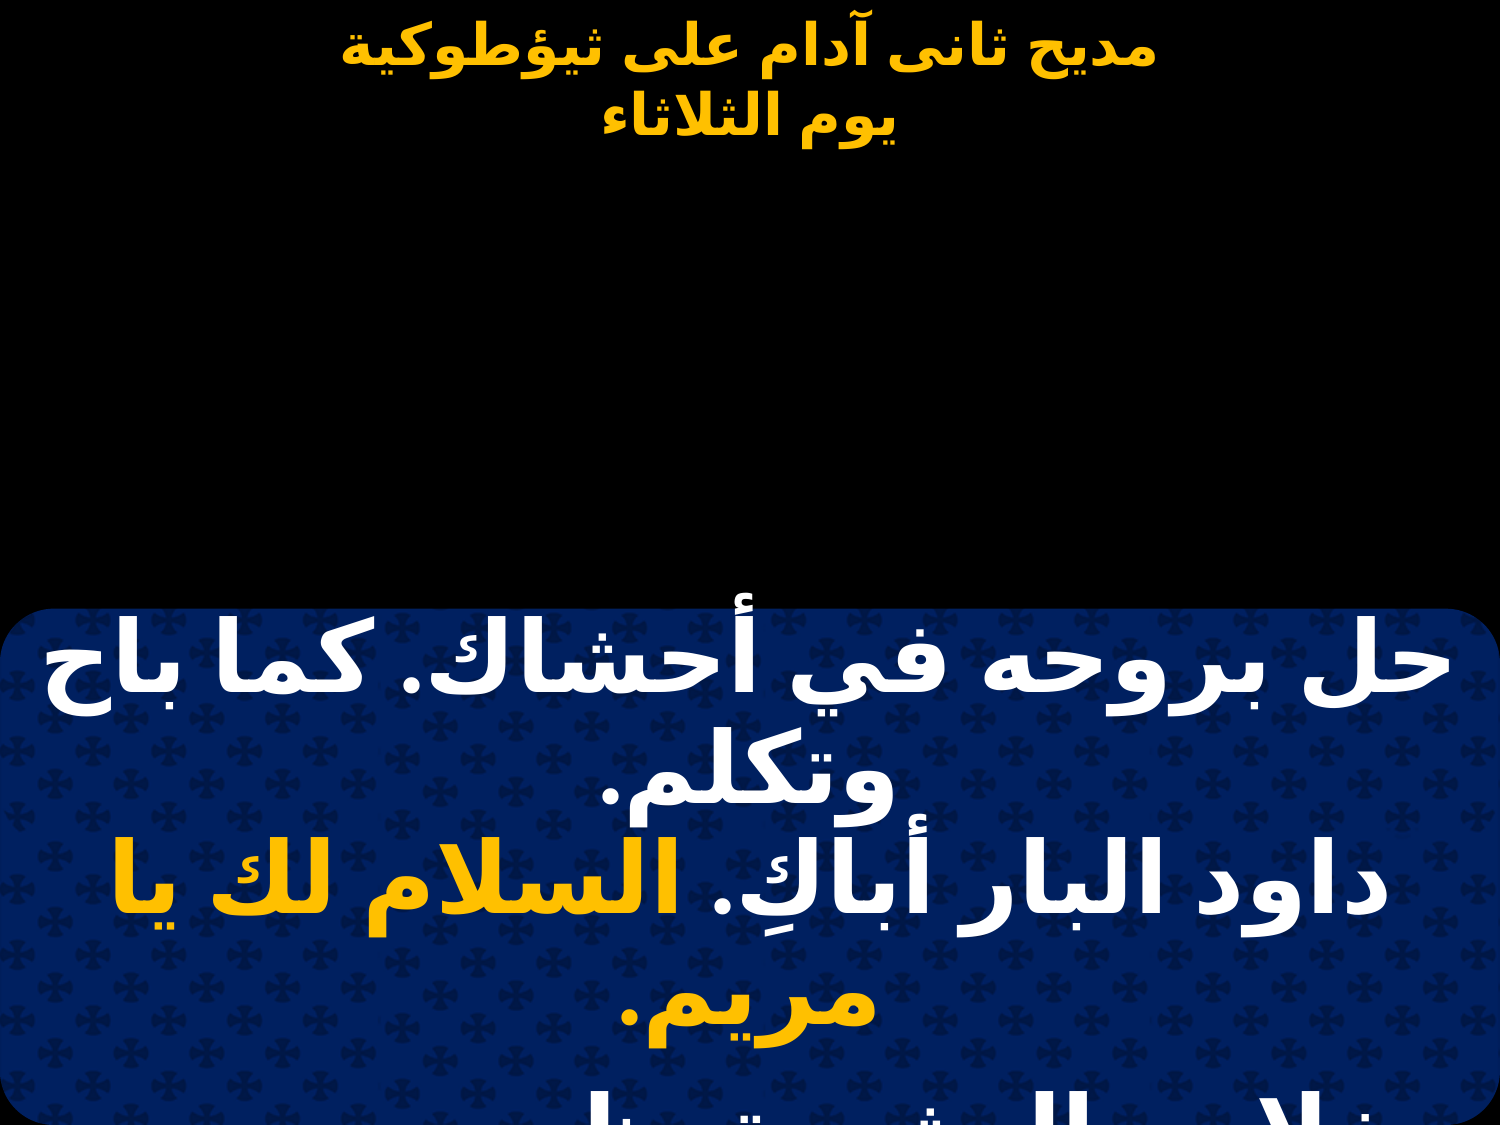

#
| حل بروحه في أحشاك. كما باح وتكلم. داود البار أباكِ. السلام لك يا مريم. |
| --- |
|  |
| خلاص البشرية. ظهر من بعد عدم. من بكر بتولية. السلام لك يا مريم. |